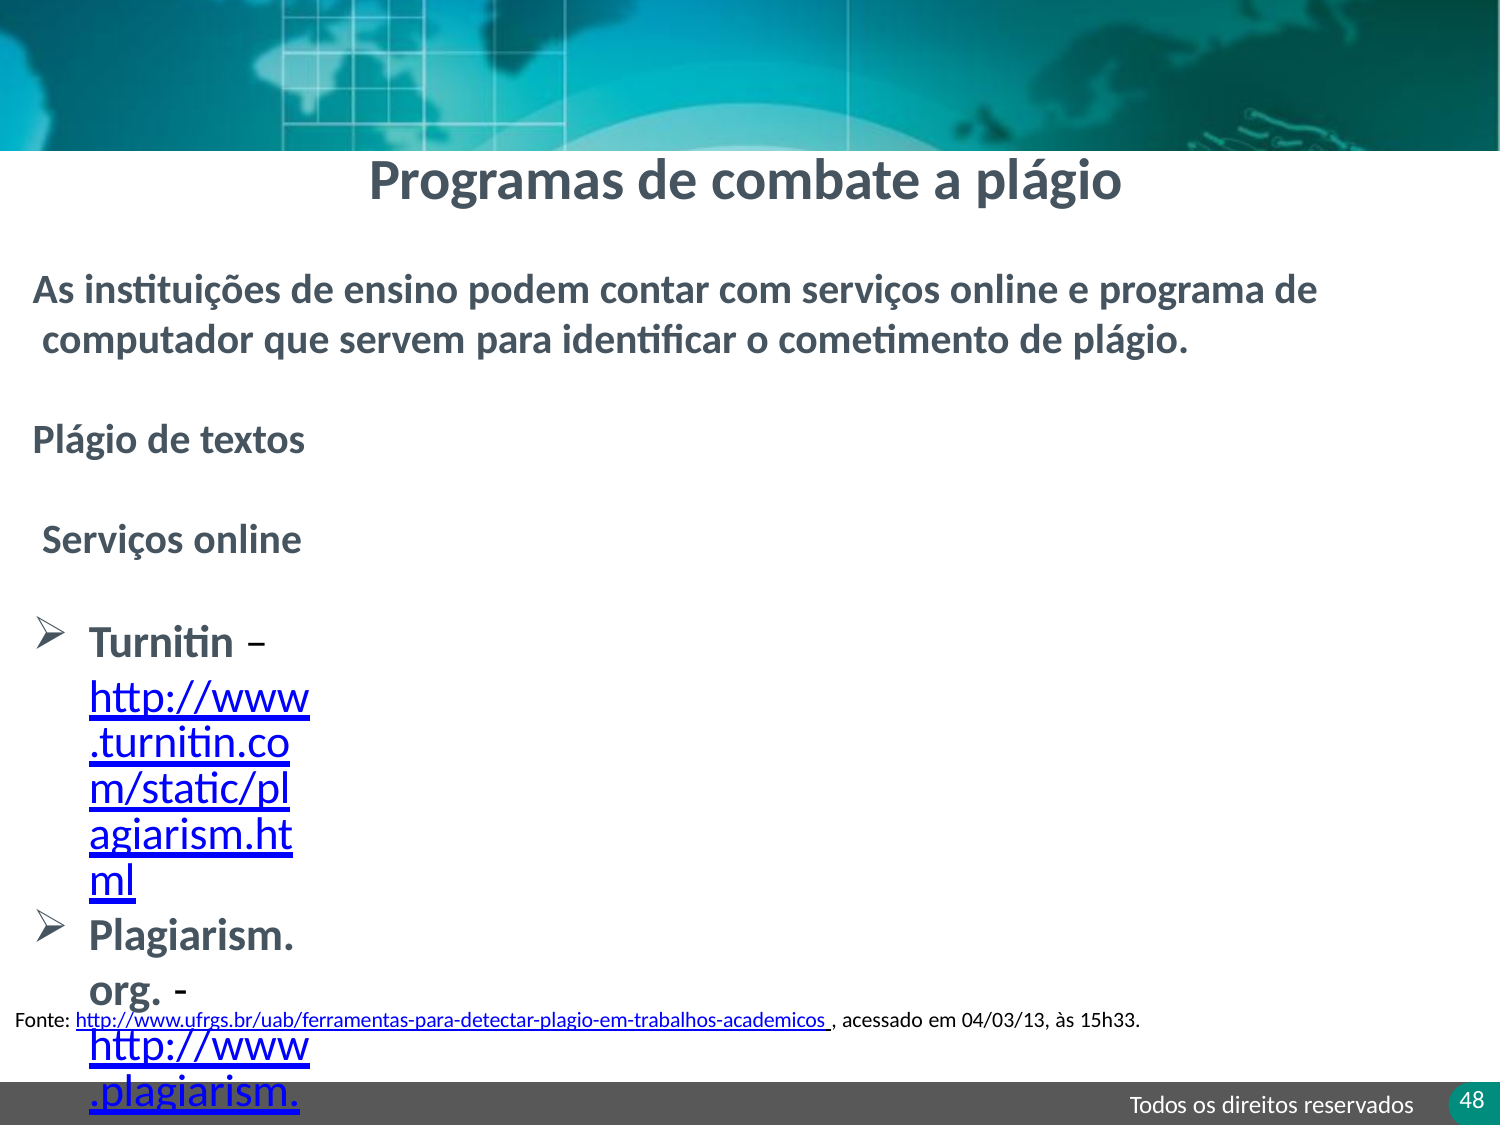

# Programas de combate a plágio
As instituições de ensino podem contar com serviços online e programa de  computador que servem para identificar o cometimento de plágio.
Plágio de textos  Serviços online

Turnitin – http://www.turnitin.com/static/plagiarism.html
Plagiarism.org. - http://www.plagiarism.org
Glatt Self-Detection Test – http://www.plagiarism.com/self.detect.htm
iThenticate – www.ithenticate.com
Approbo – http://approbo.citilab.eu/
Fonte: http://www.ufrgs.br/uab/ferramentas-para-detectar-plagio-em-trabalhos-academicos , acessado em 04/03/13, às 15h33.

48
Todos os direitos reservados